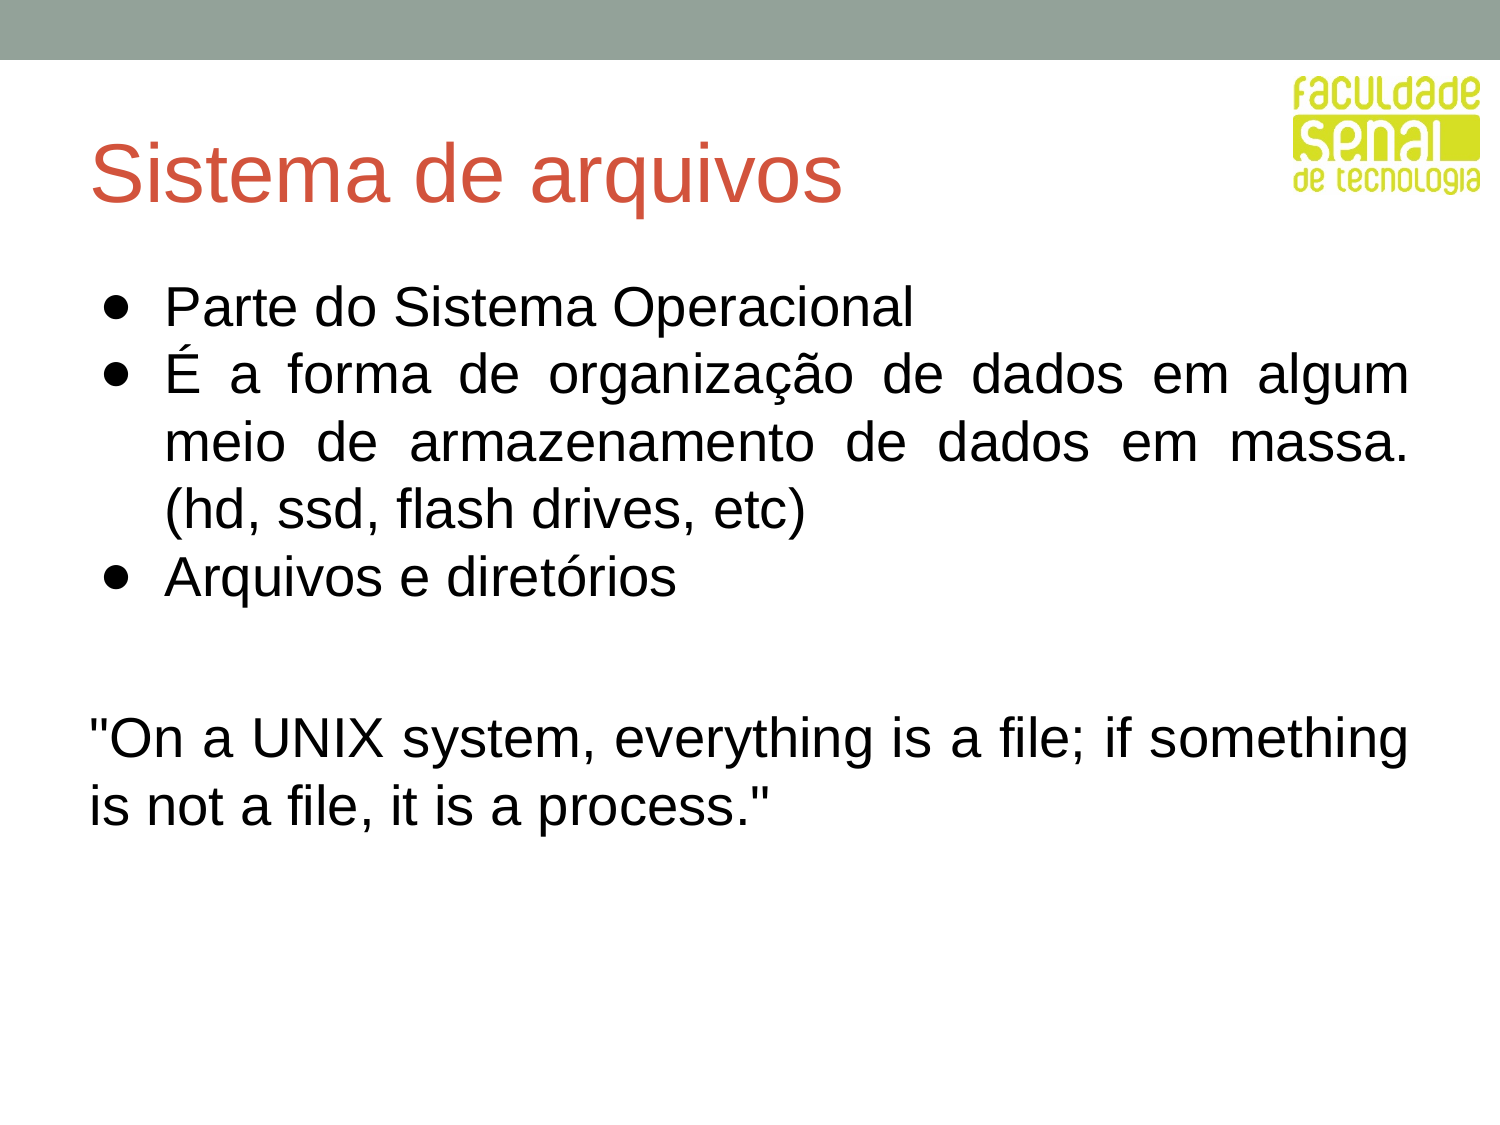

Sistema de arquivos
Parte do Sistema Operacional
É a forma de organização de dados em algum meio de armazenamento de dados em massa. (hd, ssd, flash drives, etc)
Arquivos e diretórios

"On a UNIX system, everything is a file; if something is not a file, it is a process."